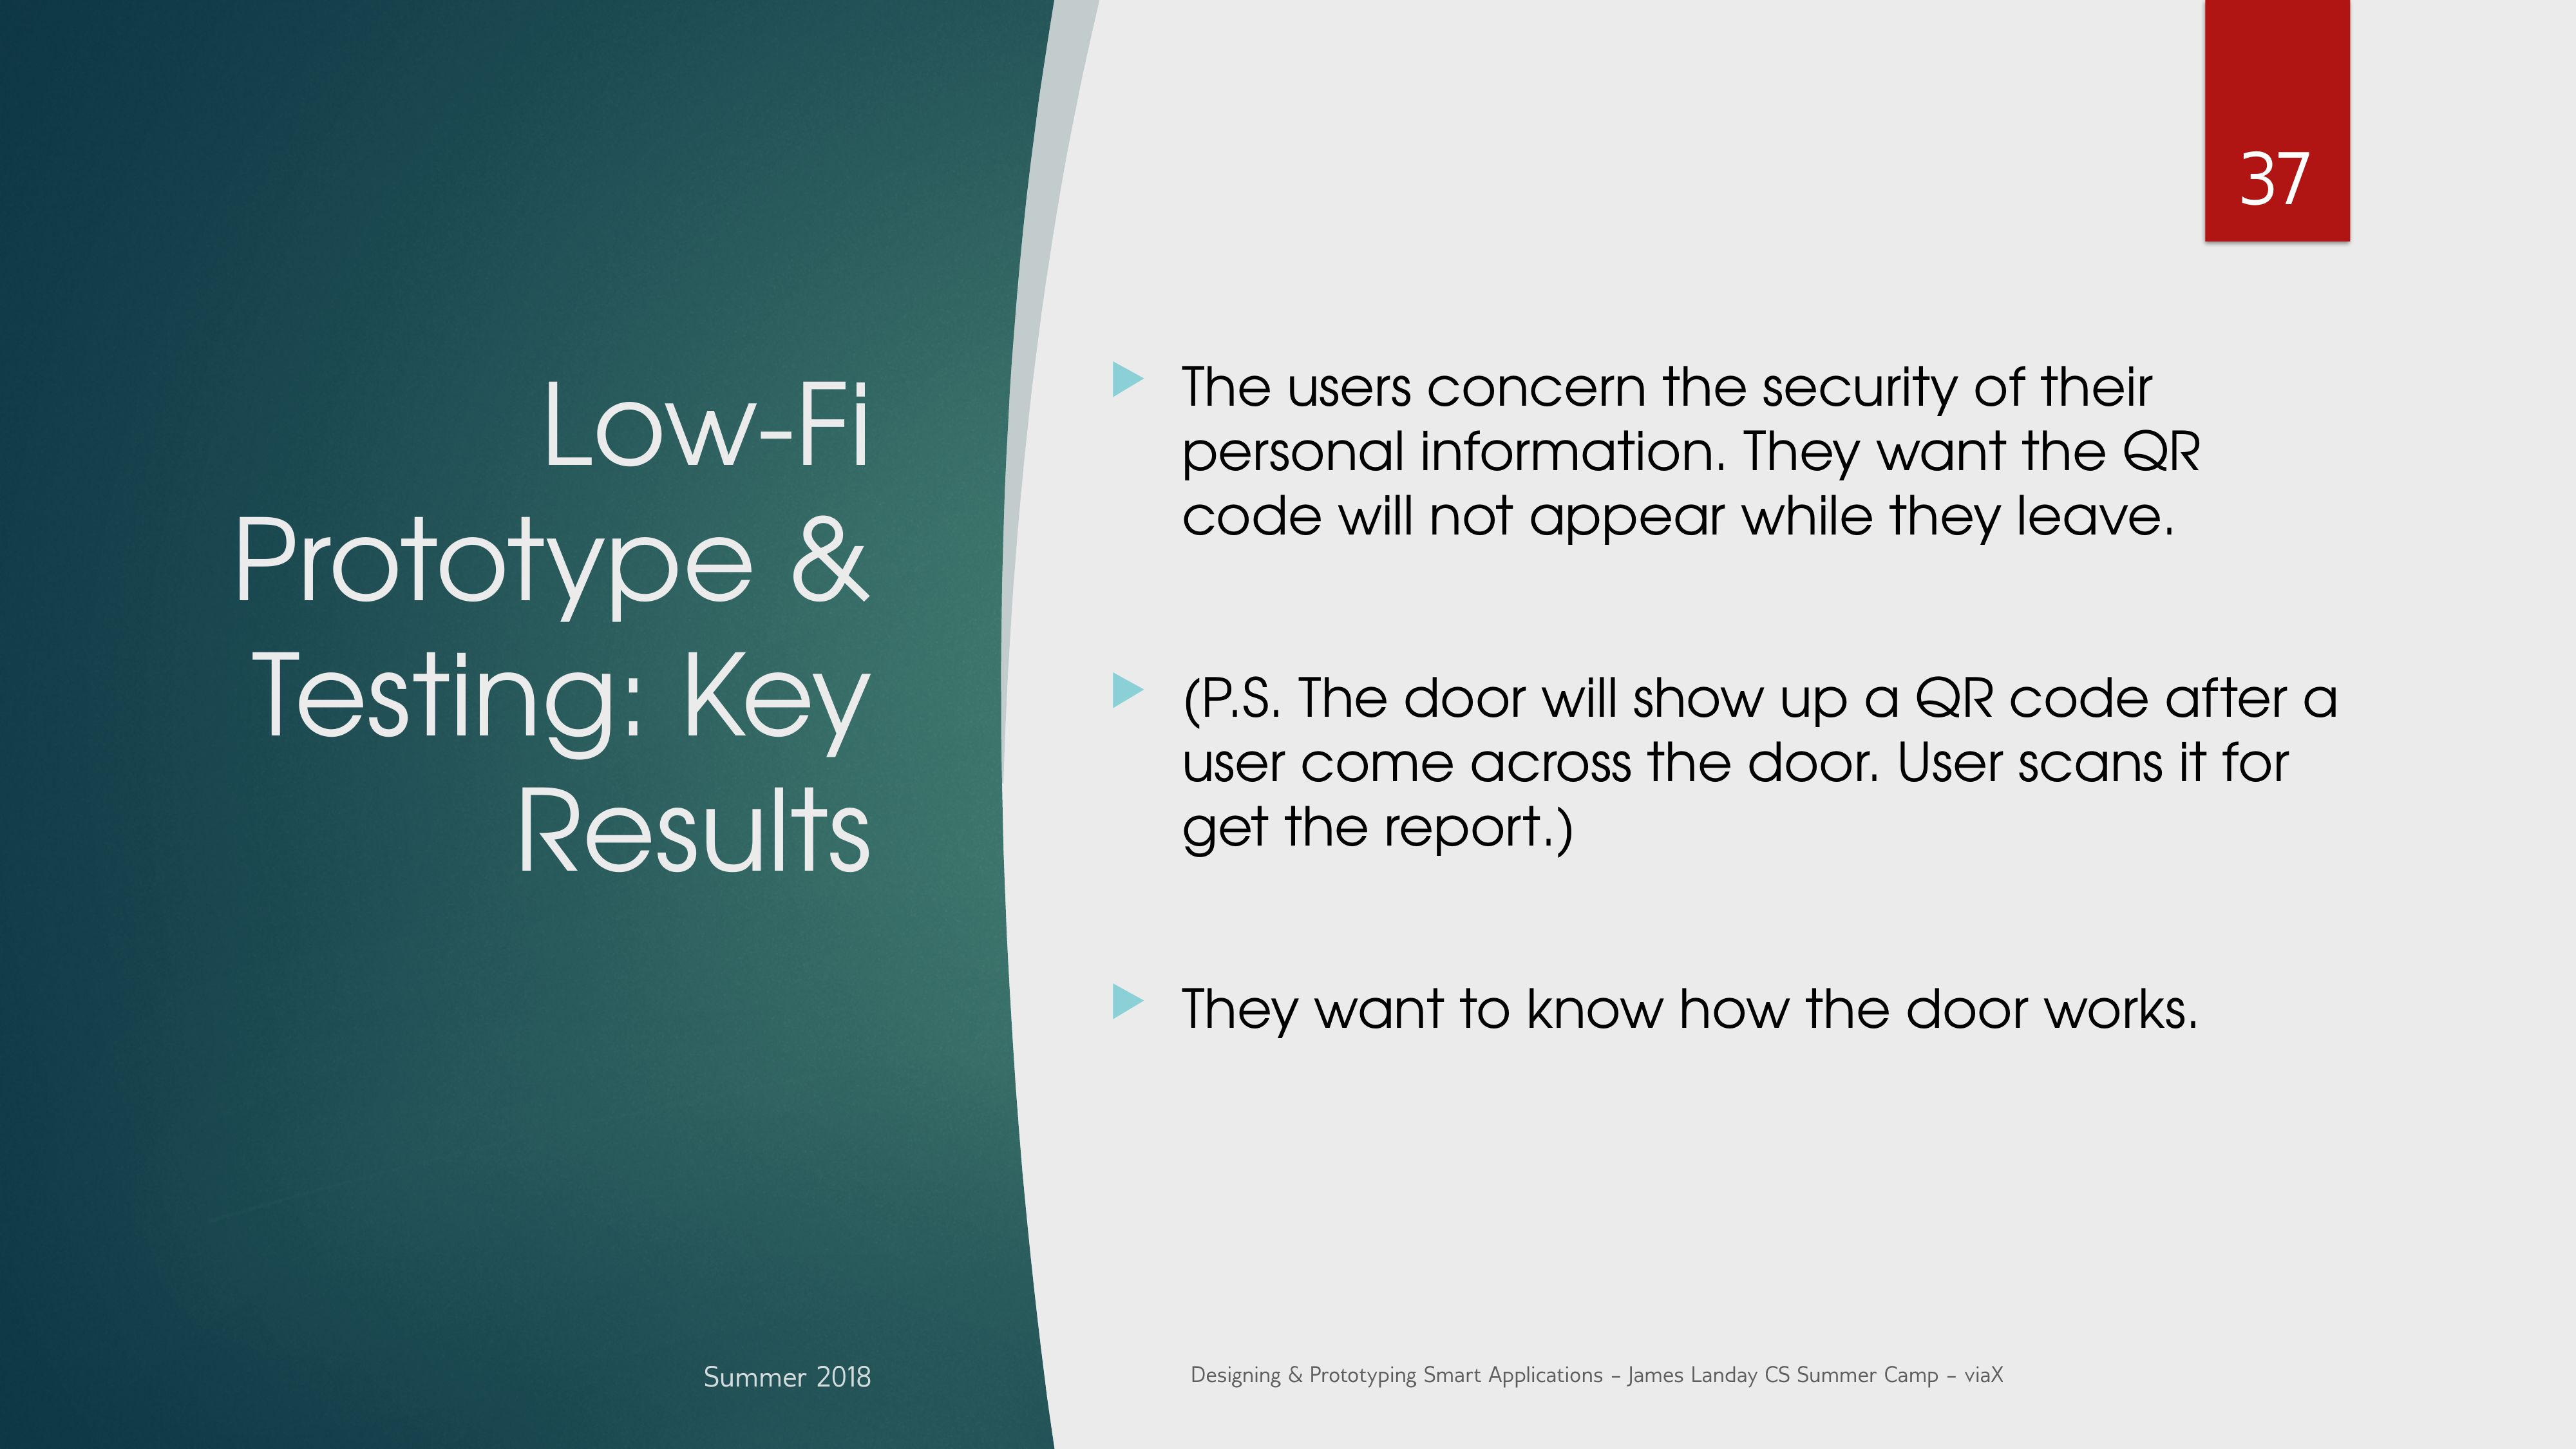

37
# Low-Fi Prototype & Testing: Key Results
The users concern the security of their personal information. They want the QR code will not appear while they leave.

(P.S. The door will show up a QR code after a user come across the door. User scans it for get the report.)

They want to know how the door works.

Summer 2018
Designing & Prototyping Smart Applications – James Landay CS Summer Camp – viaX